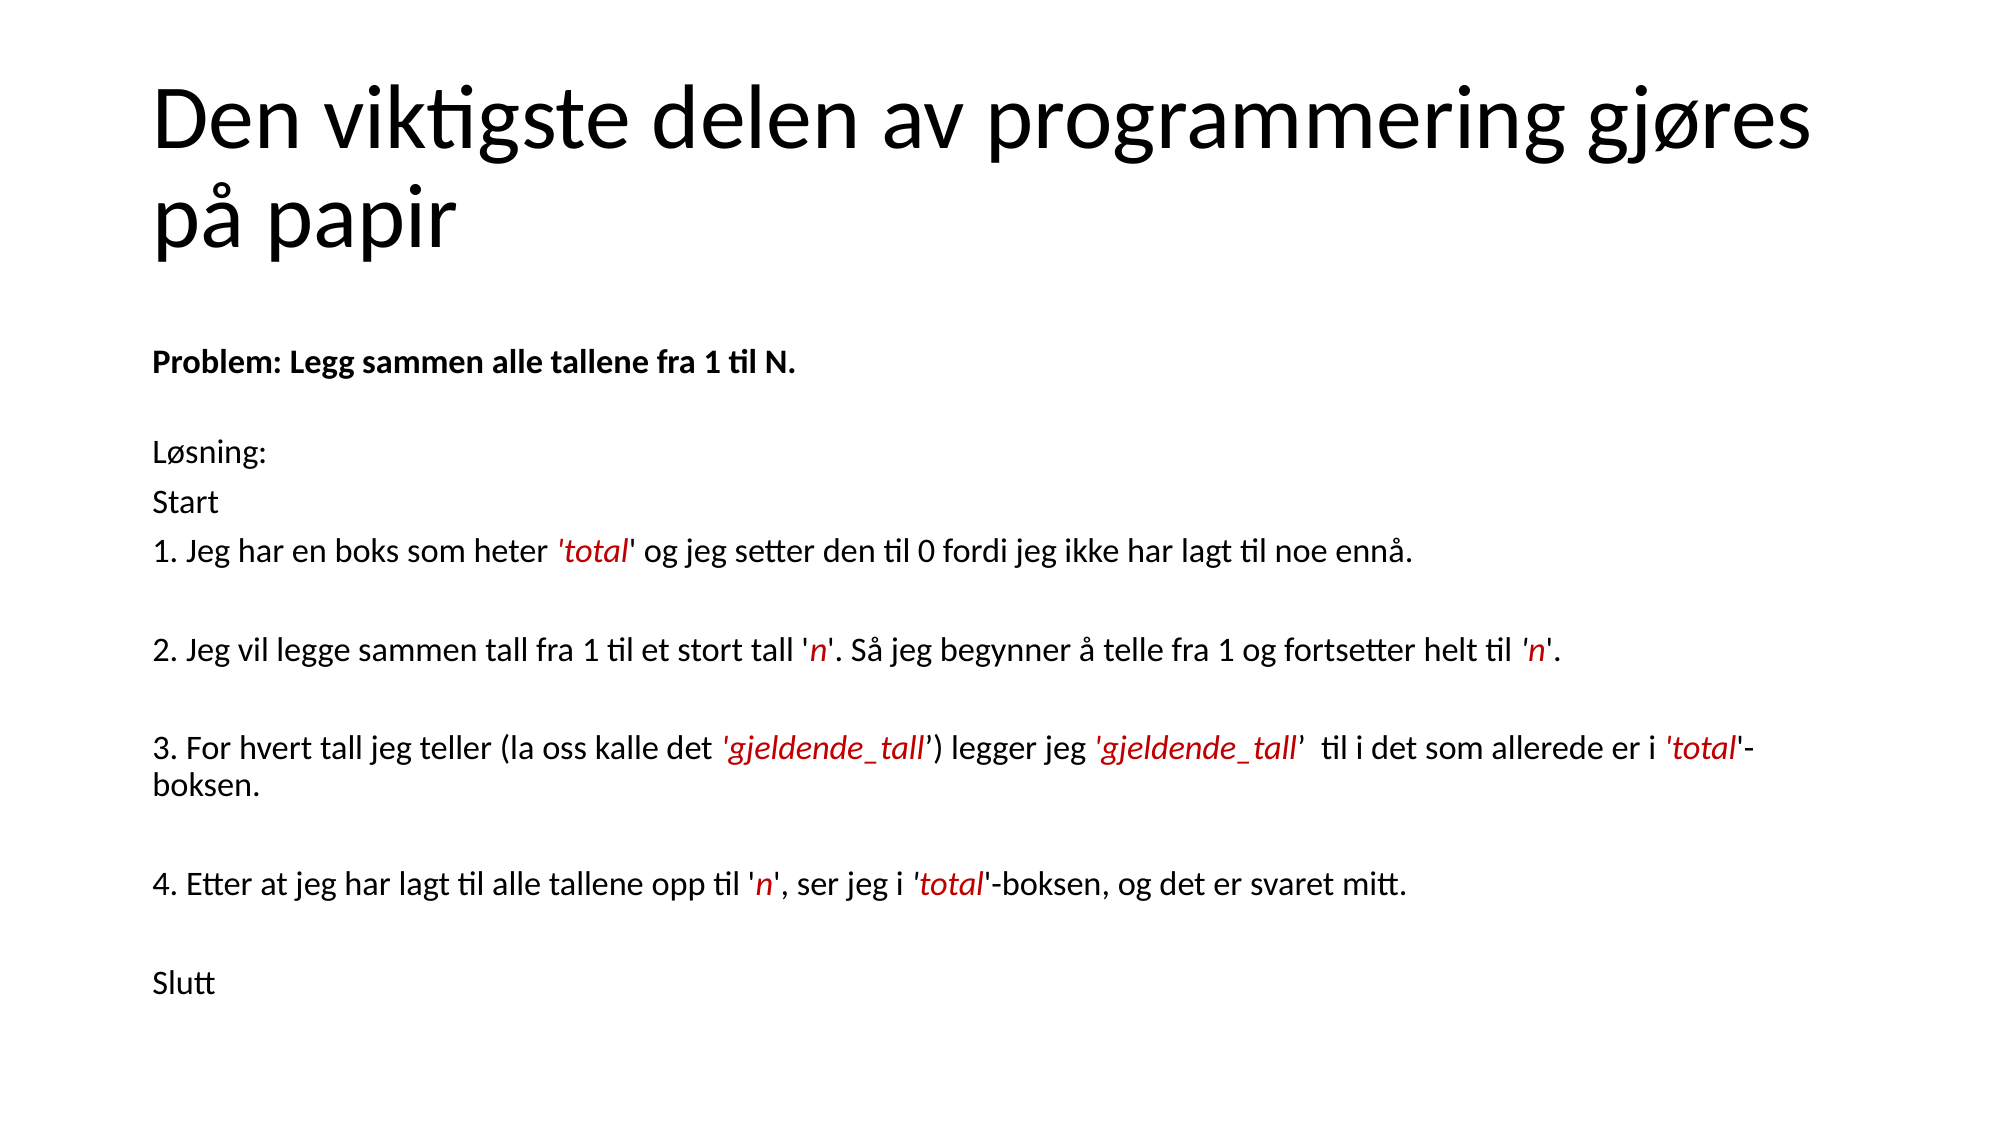

# Den viktigste delen av programmering gjøres på papir
Problem: Legg sammen alle tallene fra 1 til N.
Løsning:
Start
1. Jeg har en boks som heter 'total' og jeg setter den til 0 fordi jeg ikke har lagt til noe ennå.

2. Jeg vil legge sammen tall fra 1 til et stort tall 'n'. Så jeg begynner å telle fra 1 og fortsetter helt til 'n'.

3. For hvert tall jeg teller (la oss kalle det 'gjeldende_tall’) legger jeg 'gjeldende_tall’  til i det som allerede er i 'total'-boksen.

4. Etter at jeg har lagt til alle tallene opp til 'n', ser jeg i 'total'-boksen, og det er svaret mitt.

Slutt